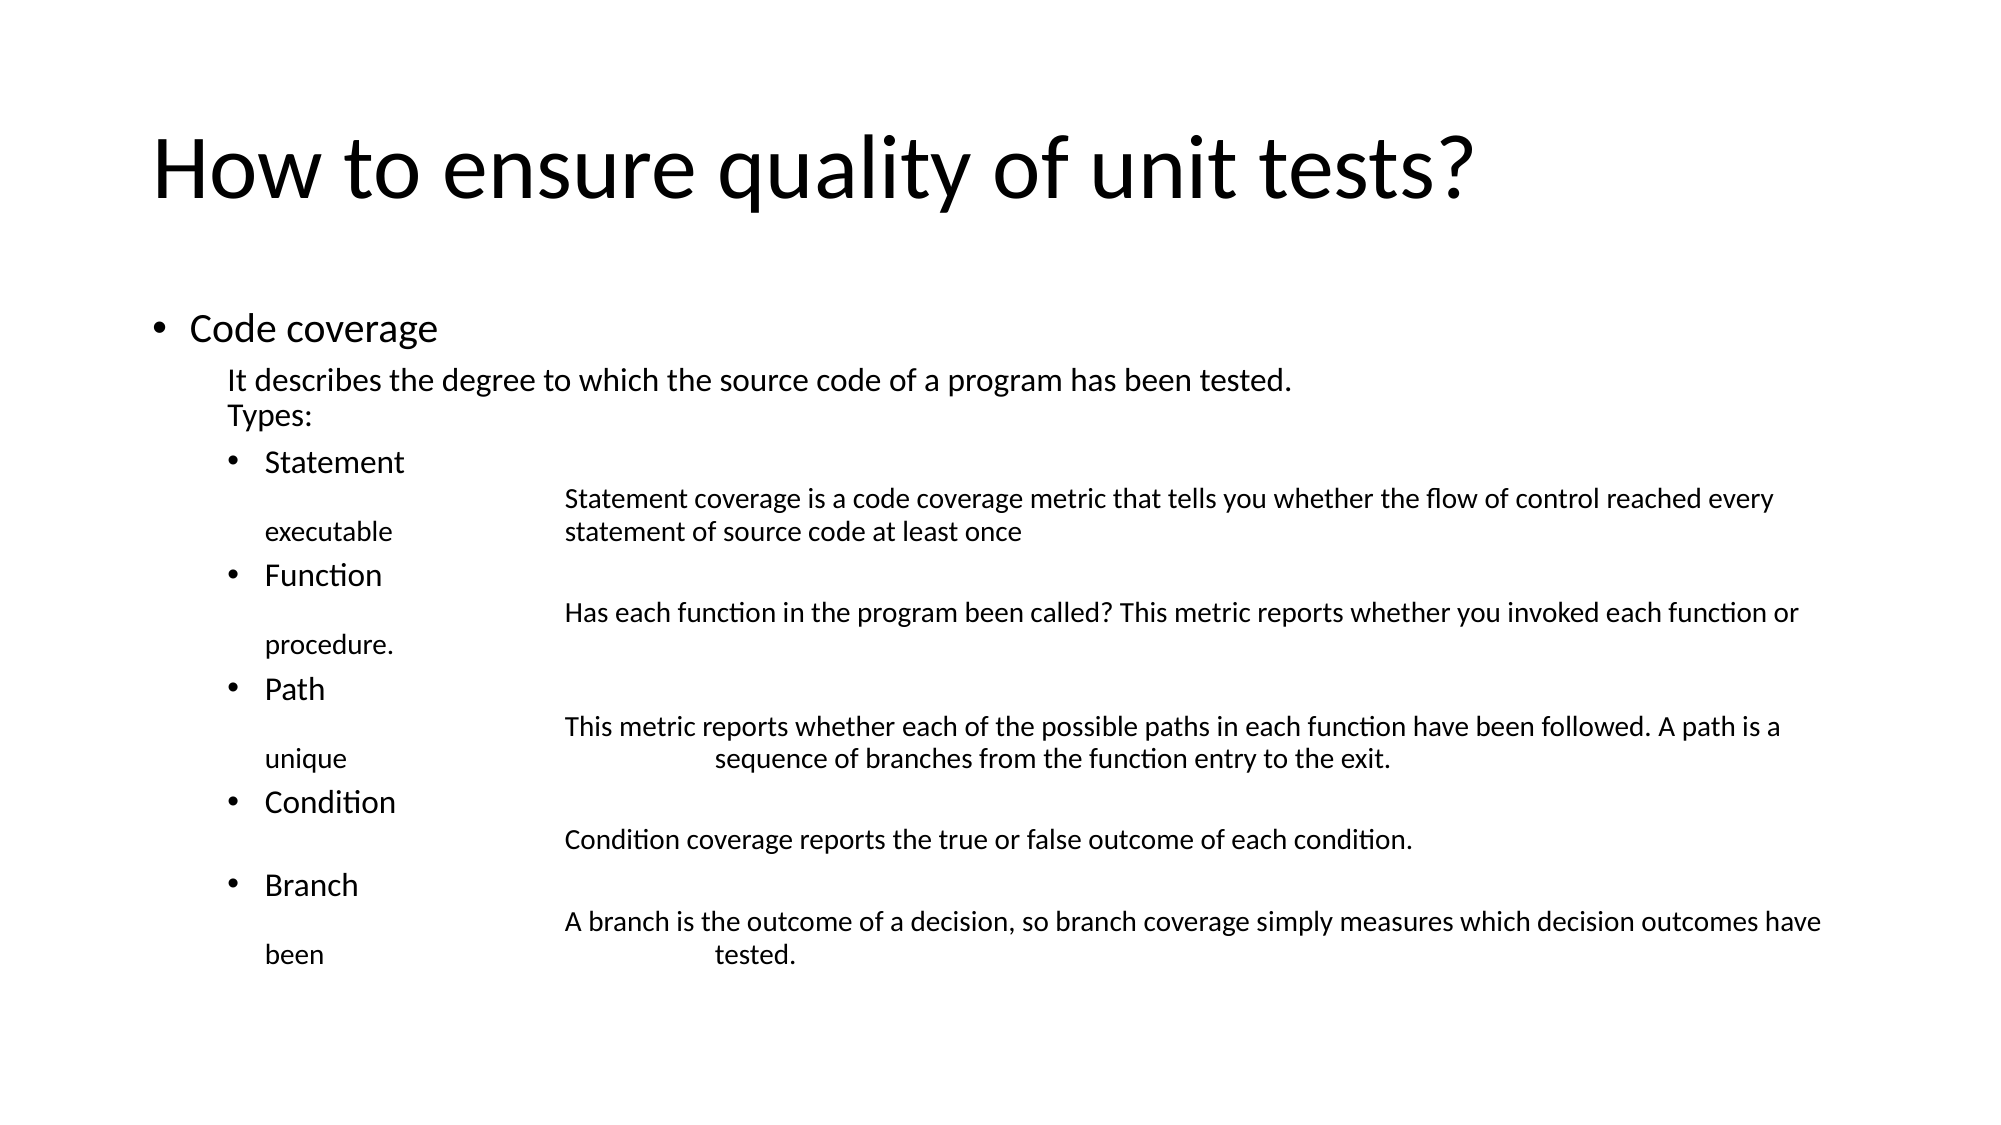

# How to ensure quality of unit tests?
Code coverage
It describes the degree to which the source code of a program has been tested.
Types:
Statement
		Statement coverage is a code coverage metric that tells you whether the flow of control reached every executable 		statement of source code at least once
Function
		Has each function in the program been called? This metric reports whether you invoked each function or procedure.
Path
		This metric reports whether each of the possible paths in each function have been followed. A path is a unique 			sequence of branches from the function entry to the exit.
Condition
		Condition coverage reports the true or false outcome of each condition.
Branch
		A branch is the outcome of a decision, so branch coverage simply measures which decision outcomes have been 			tested.